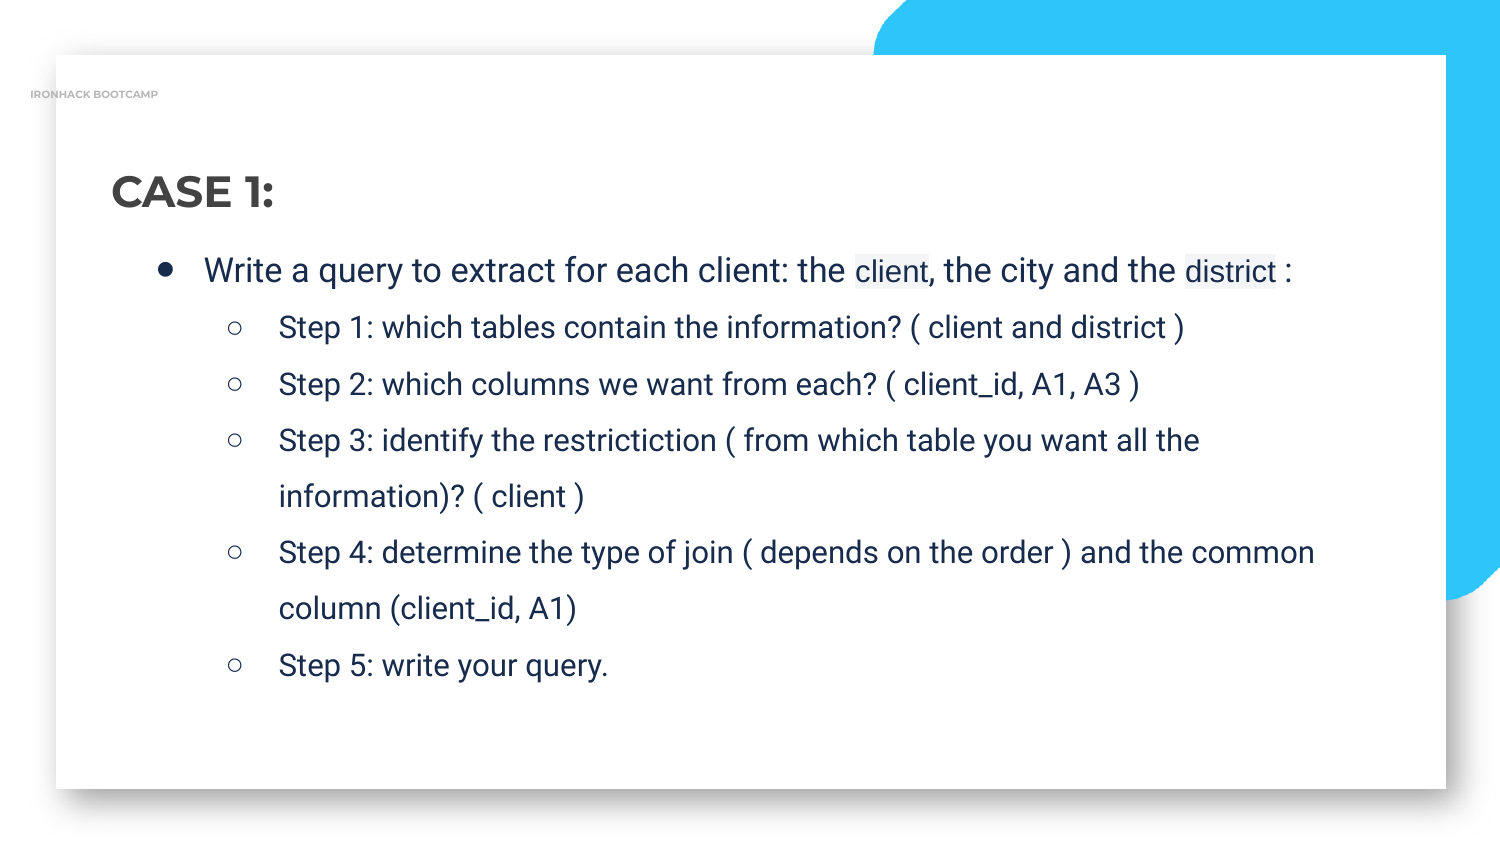

IRONHACK BOOTCAMP
CASE 1:
Write a query to extract for each client: the client, the city and the district :
Step 1: which tables contain the information? ( client and district )
Step 2: which columns we want from each? ( client_id, A1, A3 )
Step 3: identify the restrictiction ( from which table you want all the information)? ( client )
Step 4: determine the type of join ( depends on the order ) and the common column (client_id, A1)
Step 5: write your query.